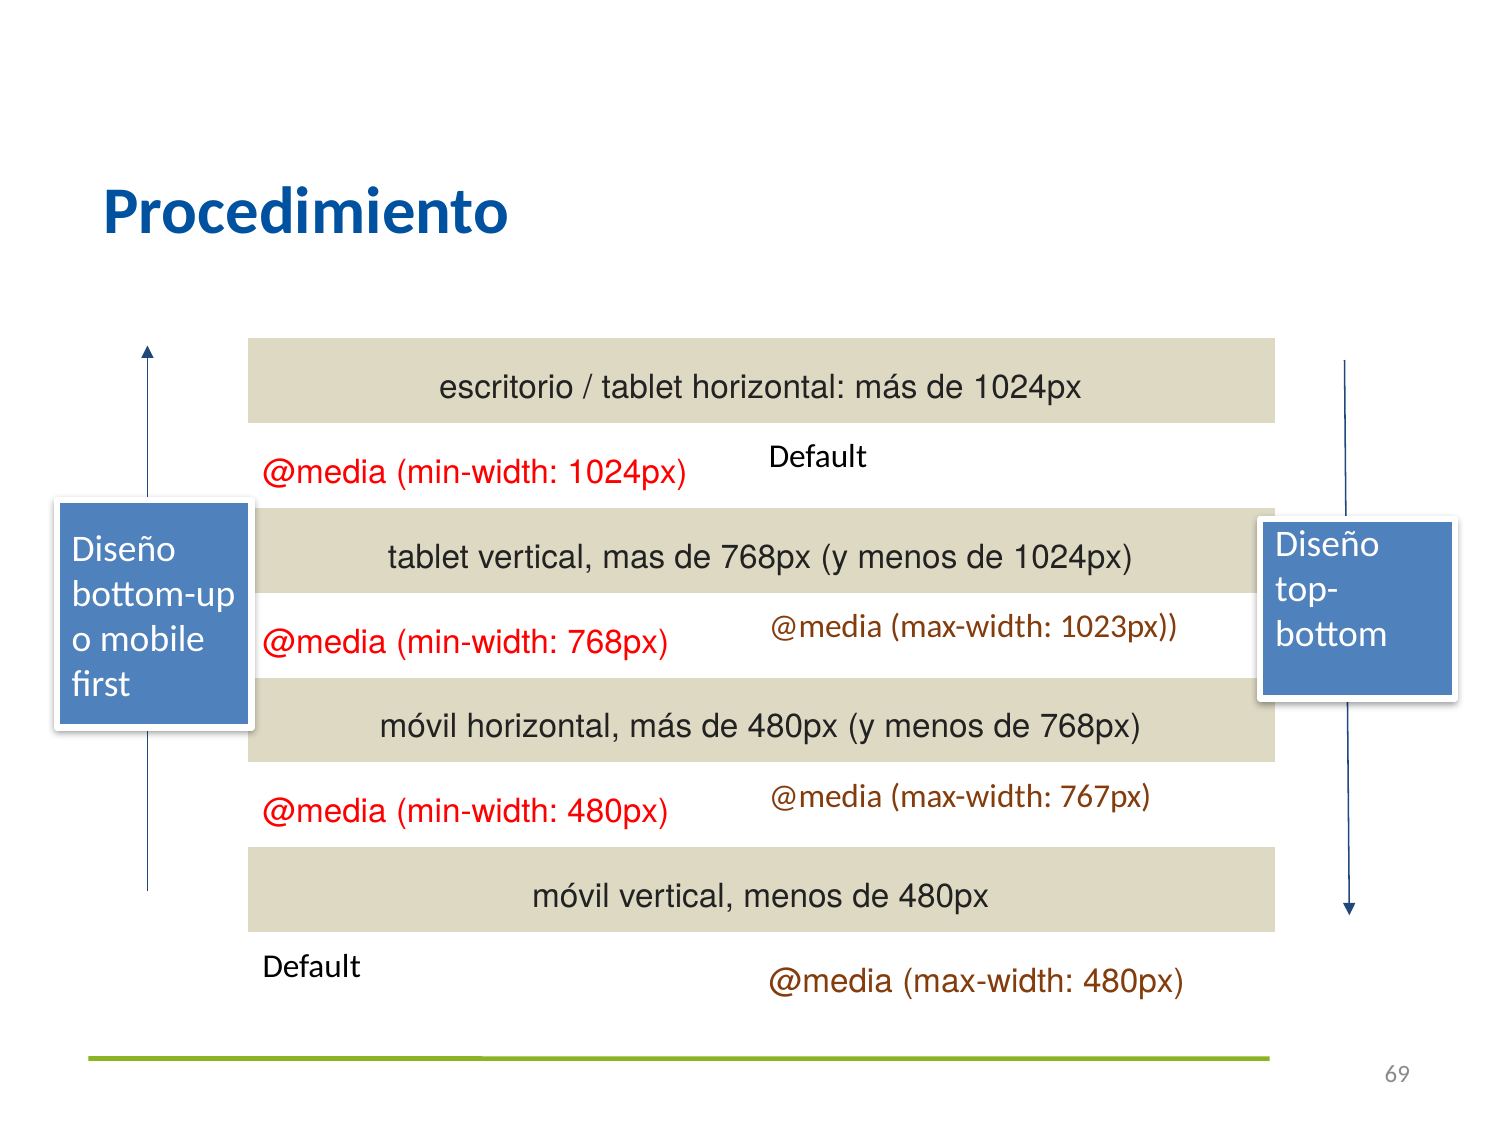

# Procedimiento
| escritorio / tablet horizontal: más de 1024px |  |
| --- | --- |
| @media (min-width: 1024px) | Default |
| tablet vertical, mas de 768px (y menos de 1024px) |  |
| @media (min-width: 768px) | @media (max-width: 1023px)) |
| móvil horizontal, más de 480px (y menos de 768px) |  |
| @media (min-width: 480px) | @media (max-width: 767px) |
| móvil vertical, menos de 480px |  |
| Default | @media (max-width: 480px) |
Diseño bottom-up o mobile first
Diseño top-bottom